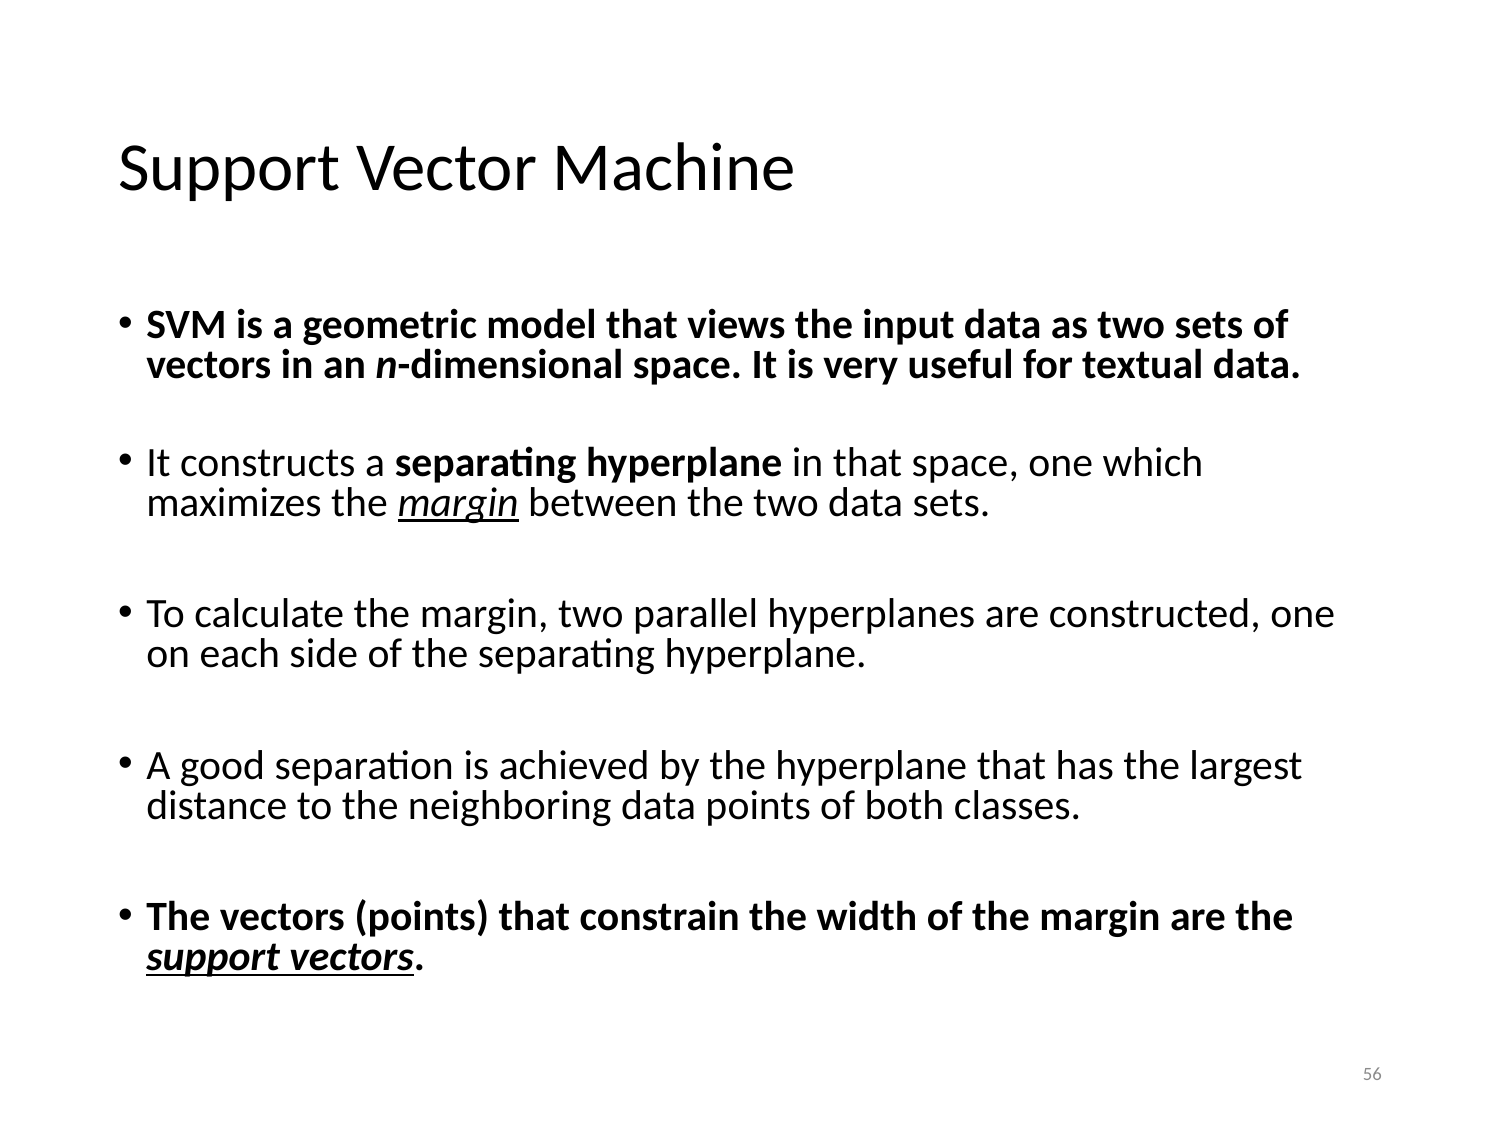

# Support Vector Machine
SVM is a geometric model that views the input data as two sets of vectors in an n-dimensional space. It is very useful for textual data.

It constructs a separating hyperplane in that space, one which maximizes the margin between the two data sets.

To calculate the margin, two parallel hyperplanes are constructed, one on each side of the separating hyperplane.

A good separation is achieved by the hyperplane that has the largest distance to the neighboring data points of both classes.

The vectors (points) that constrain the width of the margin are the support vectors.

56